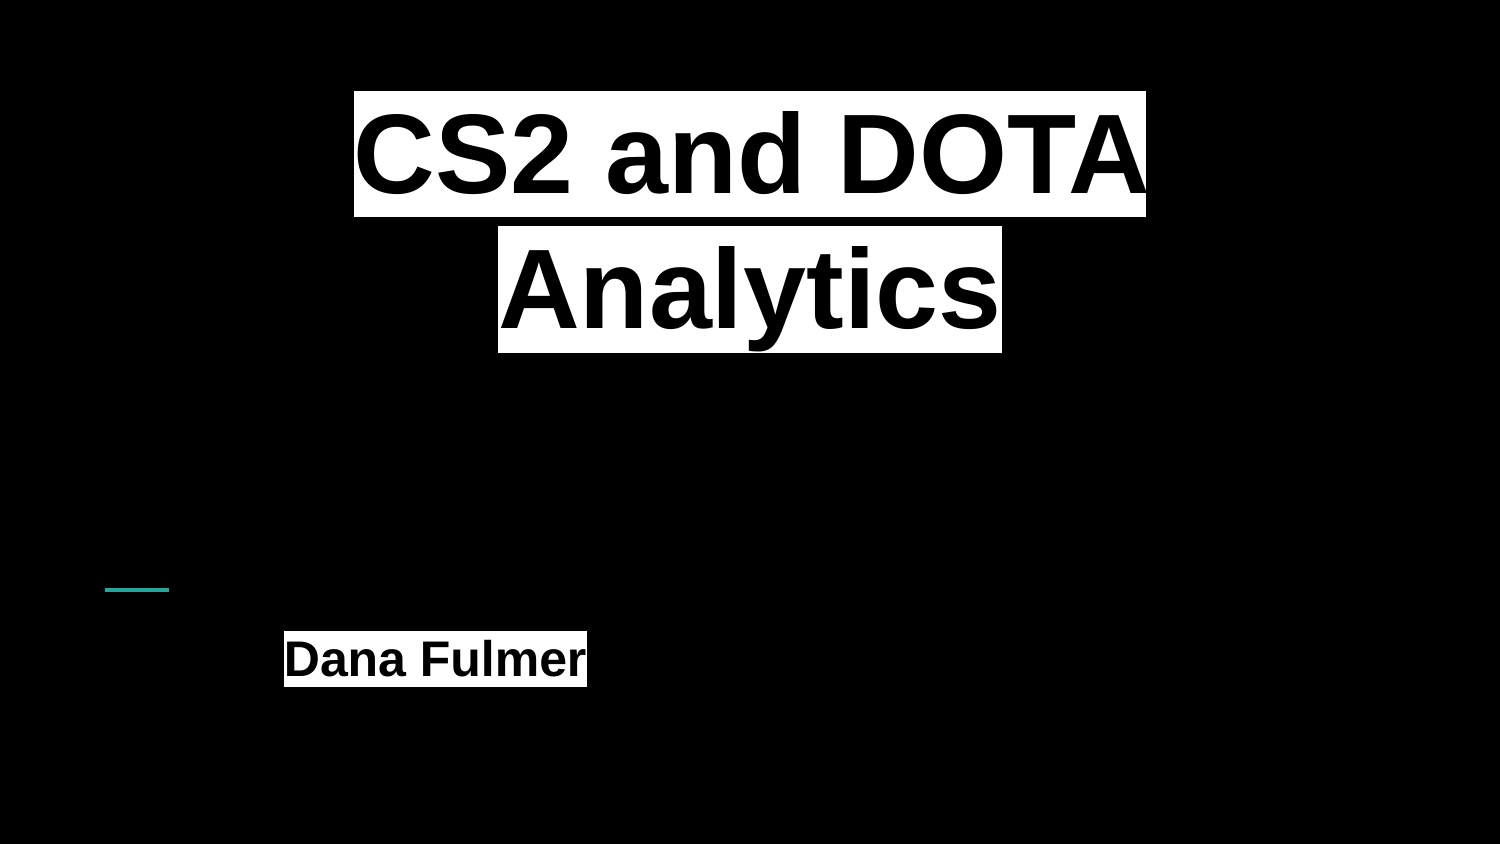

# CS2 and DOTA Analytics
Dana Fulmer